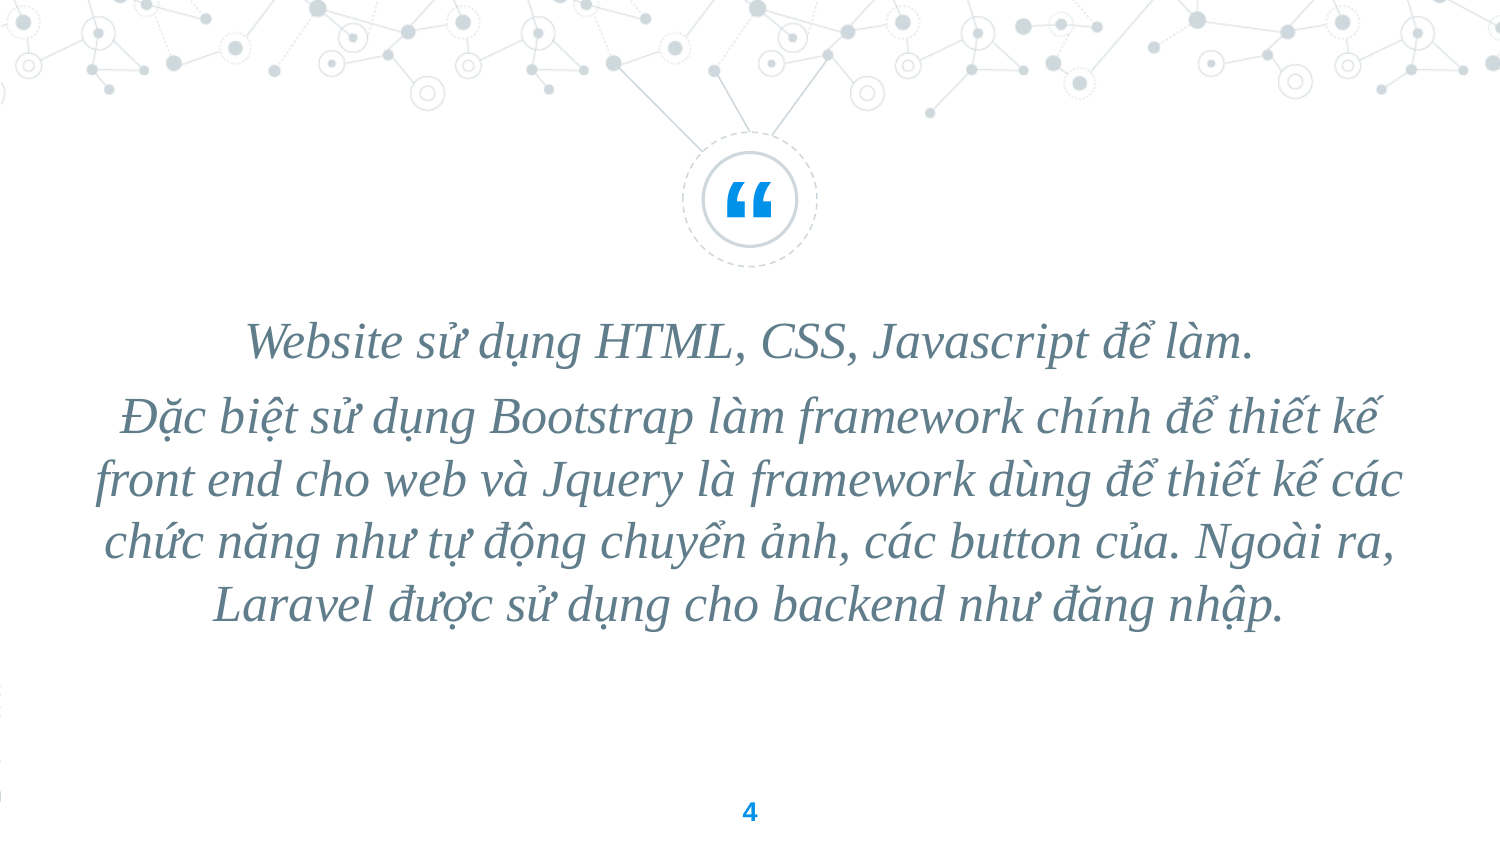

Website sử dụng HTML, CSS, Javascript để làm.
Đặc biệt sử dụng Bootstrap làm framework chính để thiết kế front end cho web và Jquery là framework dùng để thiết kế các chức năng như tự động chuyển ảnh, các button của. Ngoài ra, Laravel được sử dụng cho backend như đăng nhập.
4